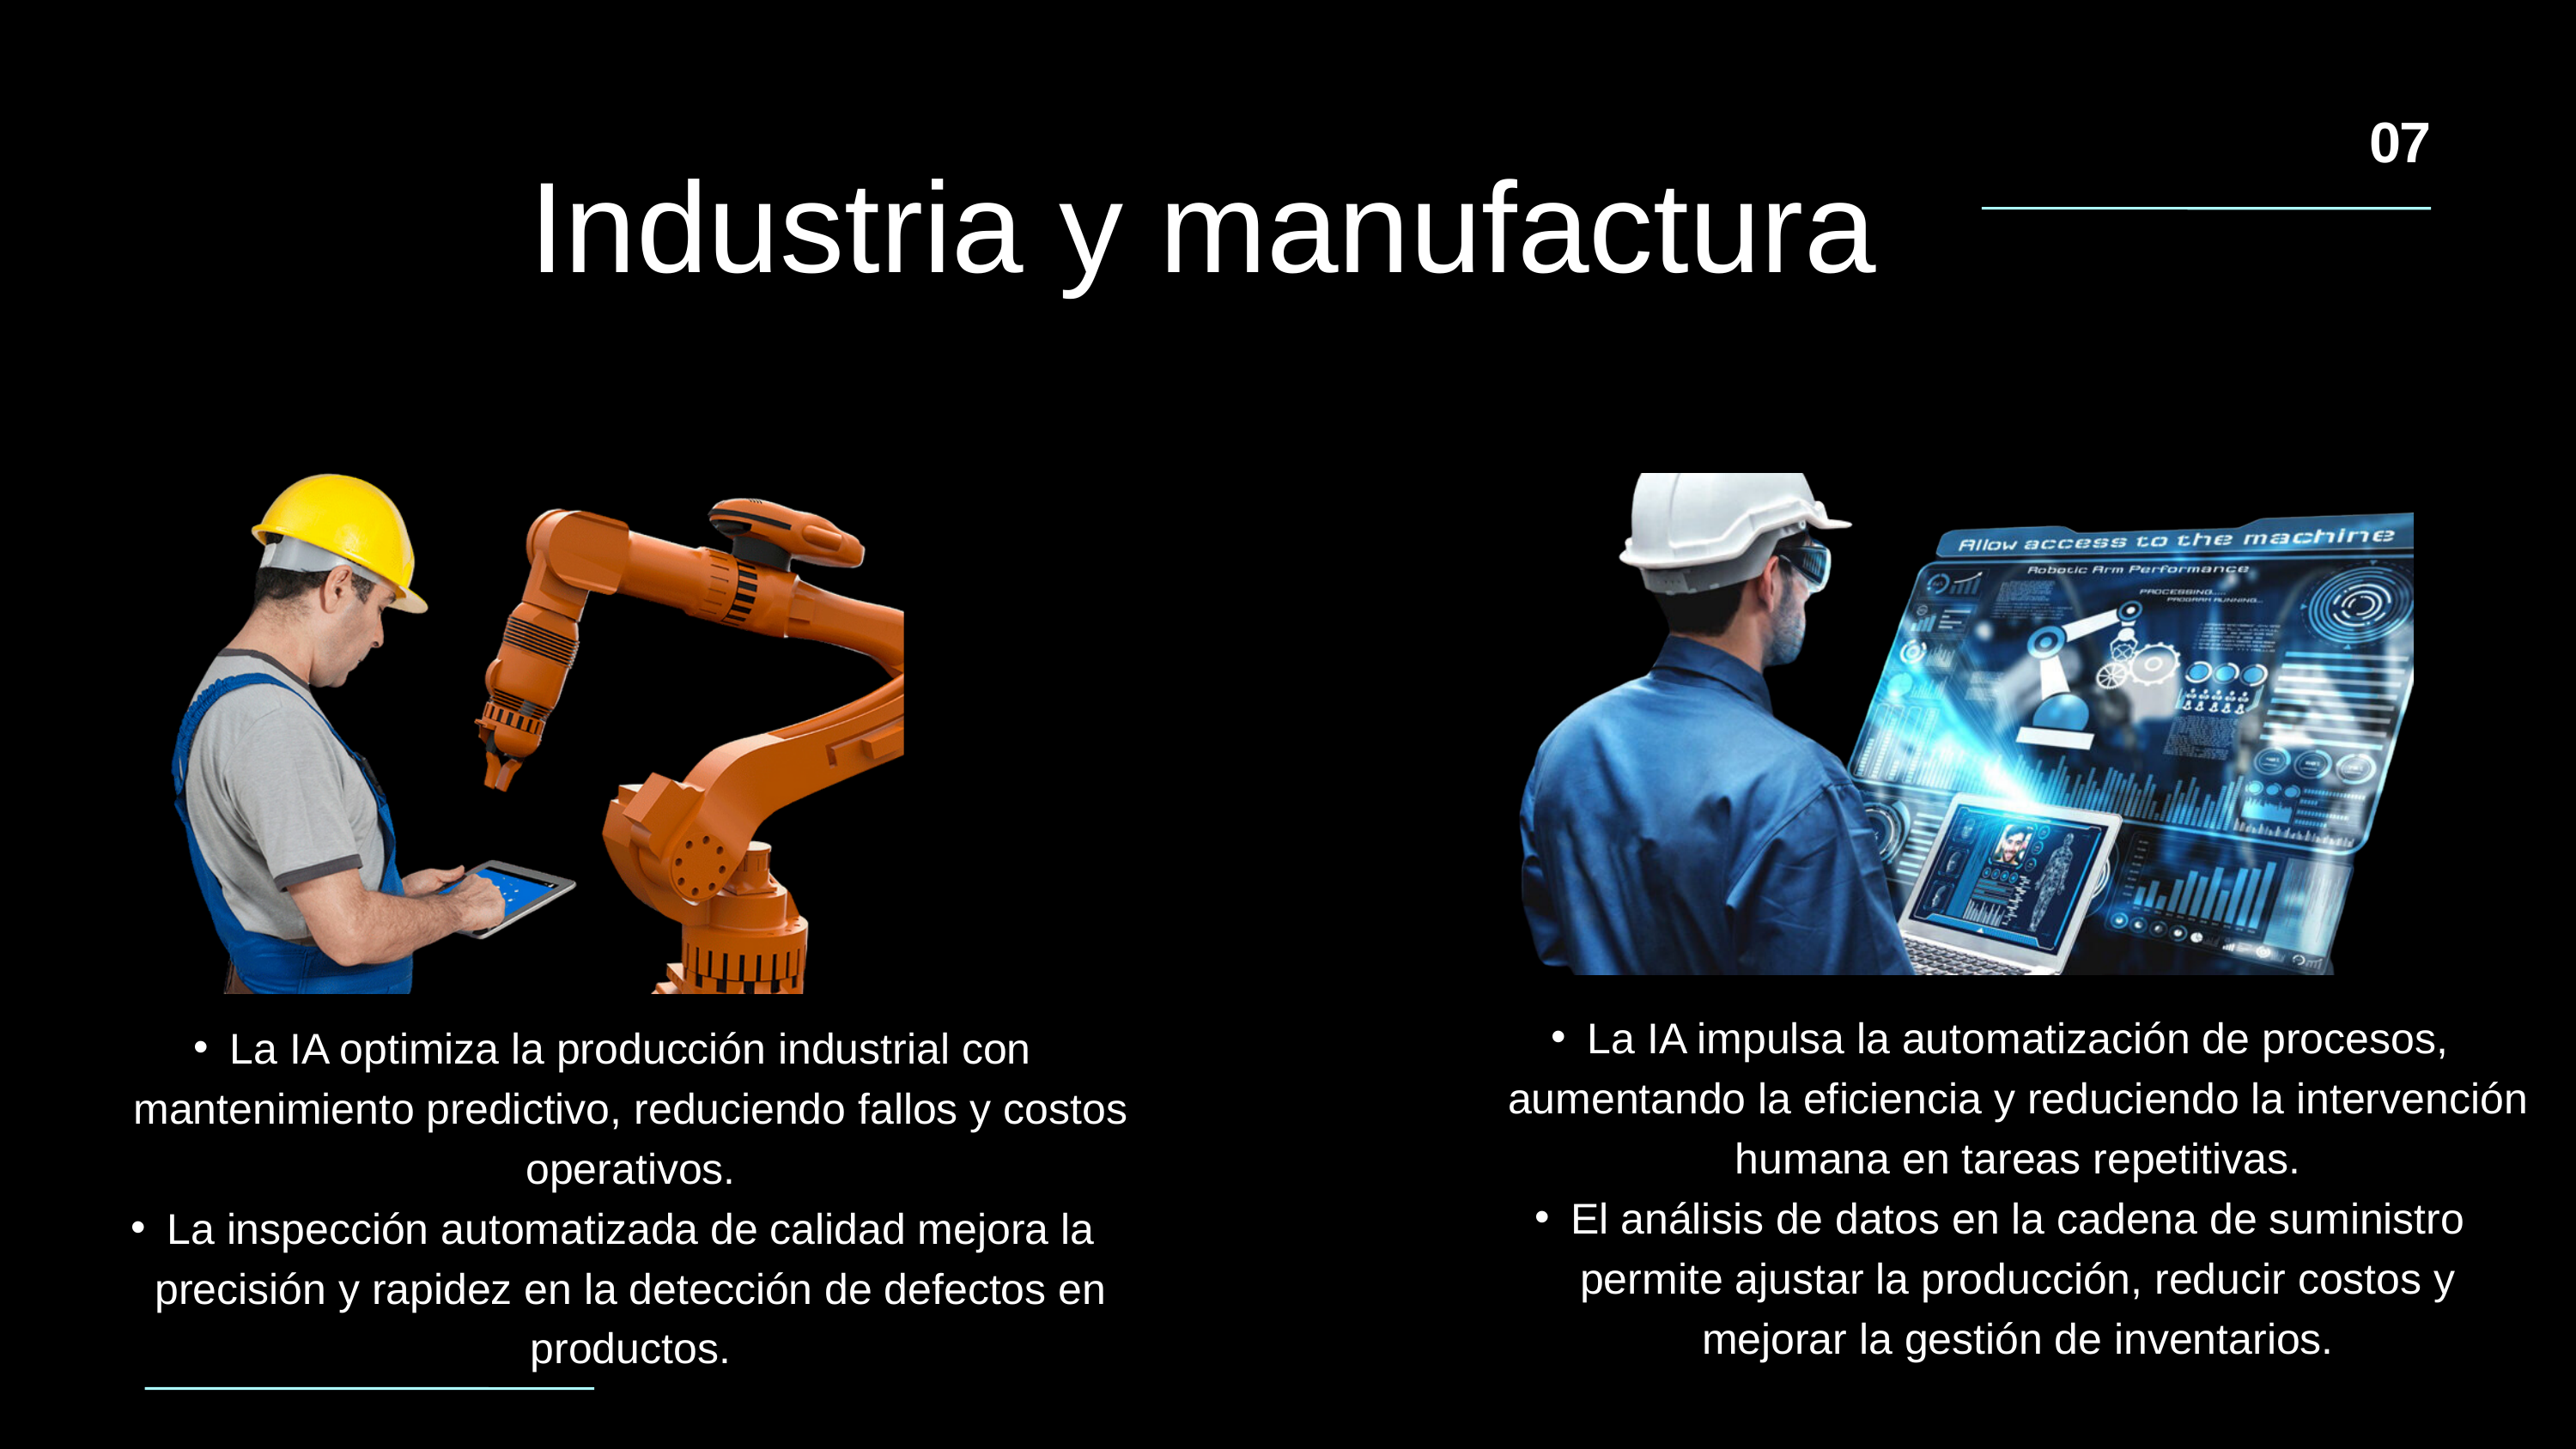

07
Industria y manufactura

La IA impulsa la automatización de procesos, aumentando la eficiencia y reduciendo la intervención humana en tareas repetitivas.
El análisis de datos en la cadena de suministro permite ajustar la producción, reducir costos y mejorar la gestión de inventarios.
La IA optimiza la producción industrial con mantenimiento predictivo, reduciendo fallos y costos operativos.
La inspección automatizada de calidad mejora la precisión y rapidez en la detección de defectos en productos.